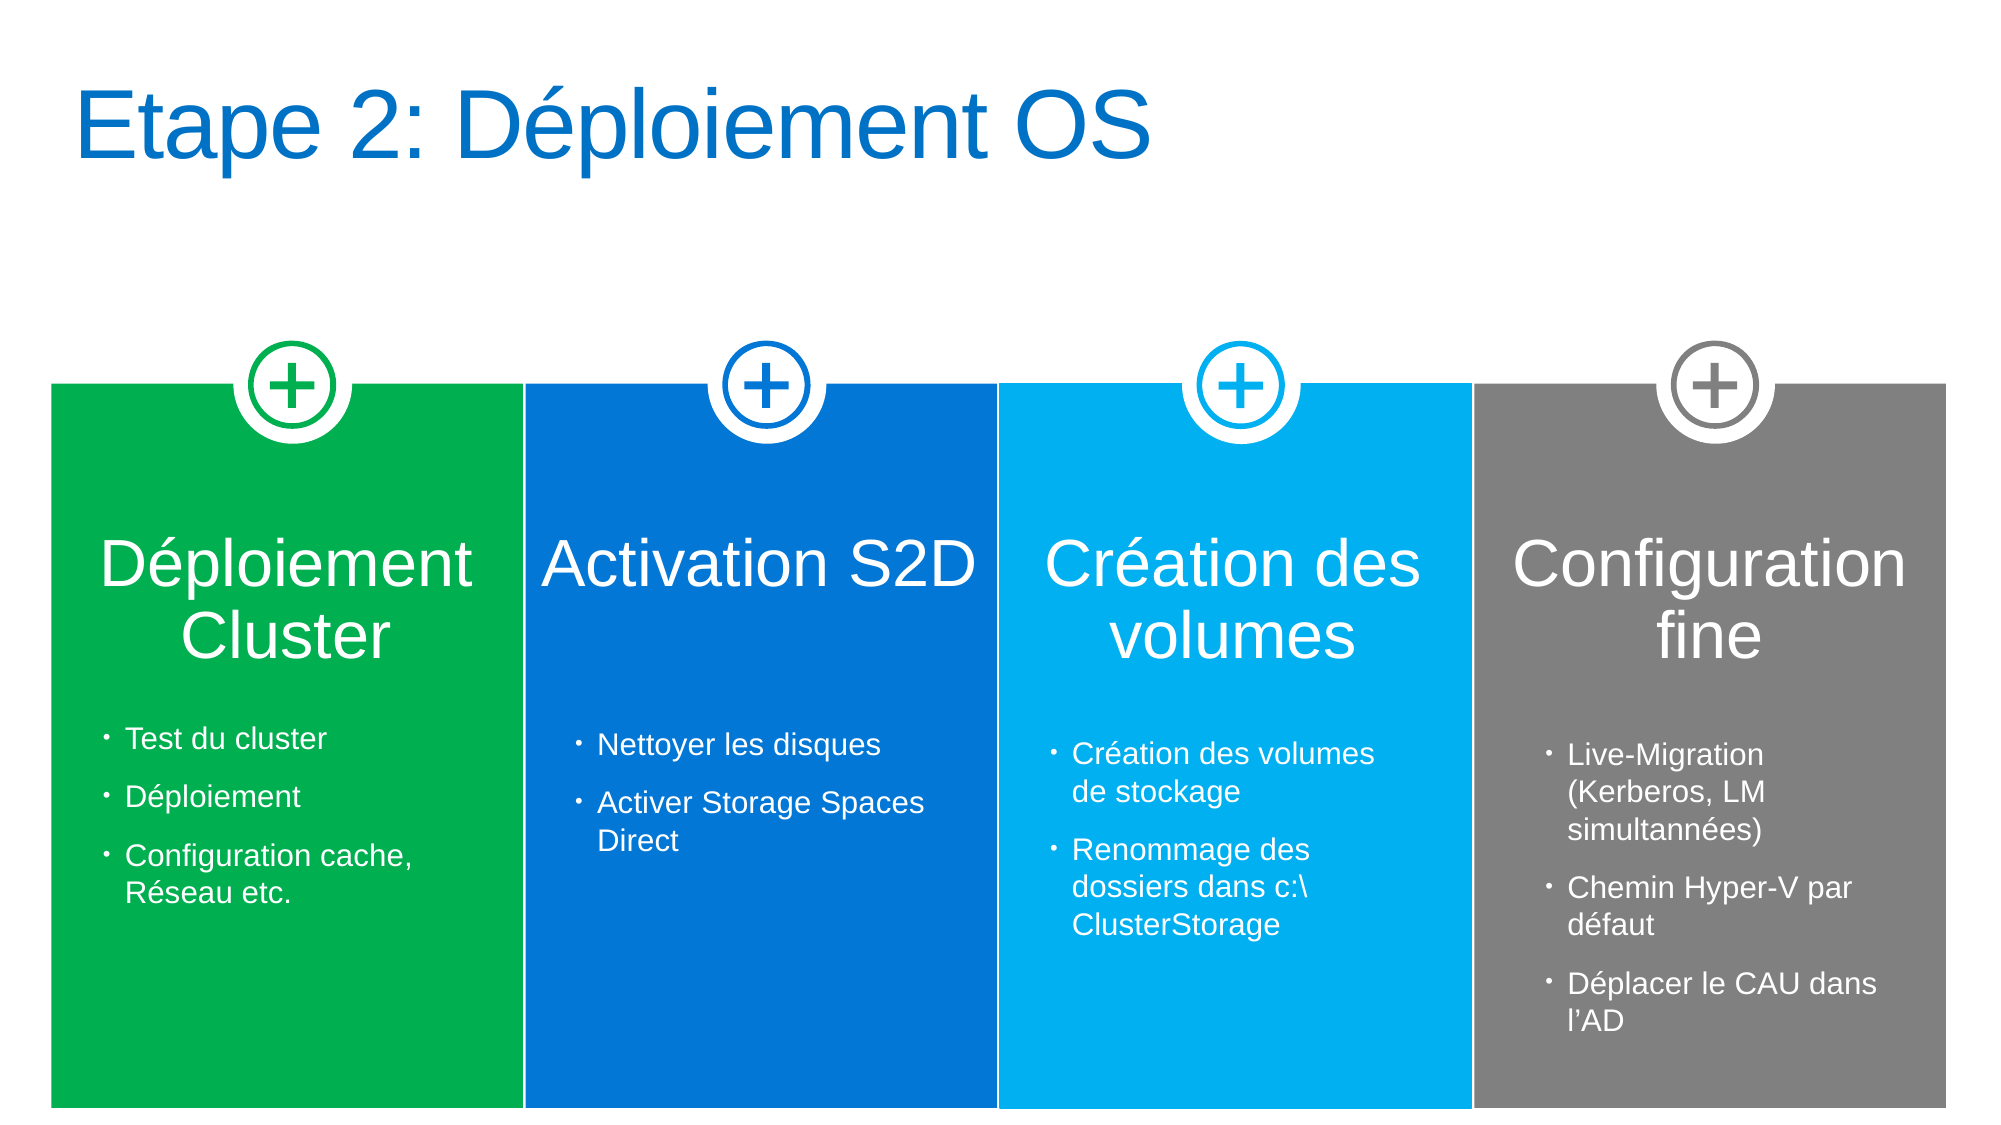

# Etape 2: Déploiement OS

Déploiement Cluster

Activation S2D
Nettoyer les disques
Activer Storage Spaces Direct

Configuration fine

Création des volumes
Test du cluster
Déploiement
Configuration cache, Réseau etc.
Création des volumes de stockage
Renommage des dossiers dans c:\ClusterStorage
Live-Migration (Kerberos, LM simultannées)
Chemin Hyper-V par défaut
Déplacer le CAU dans l’AD